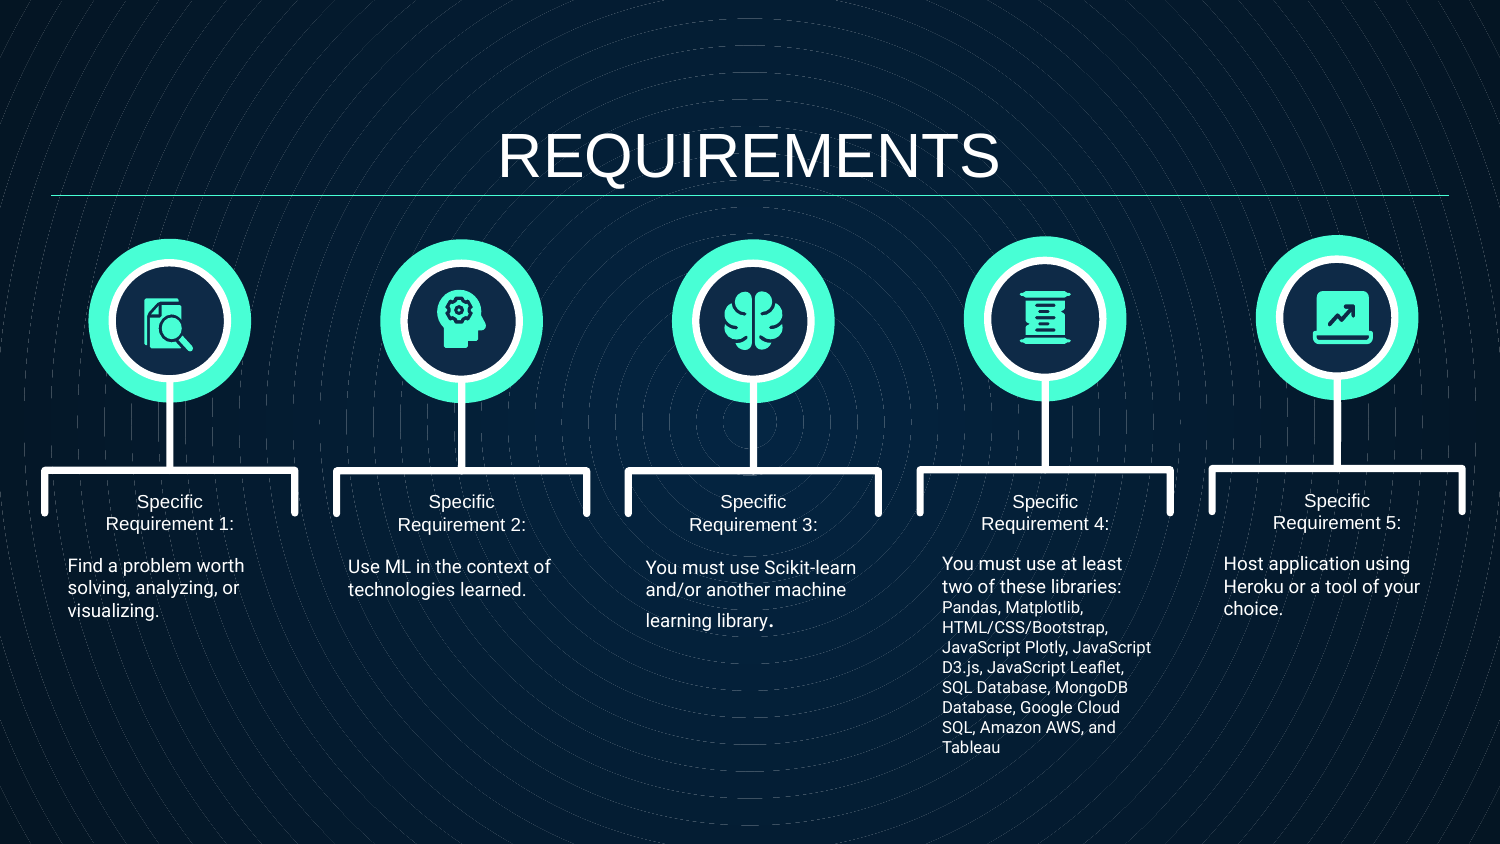

REQUIREMENTS

Specific
Requirement 5:

Specific
Requirement 4:
Specific
Requirement 1:

Specific
Requirement 2:
Specific
Requirement 3:

You must use at least two of these libraries:
Pandas, Matplotlib, HTML/CSS/Bootstrap, JavaScript Plotly, JavaScript D3.js, JavaScript Leaflet, SQL Database, MongoDB Database, Google Cloud SQL, Amazon AWS, and Tableau

Host application using Heroku or a tool of your choice.
Find a problem worth solving, analyzing, or visualizing.
Use ML in the context of technologies learned.
You must use Scikit-learn and/or another machine learning library.